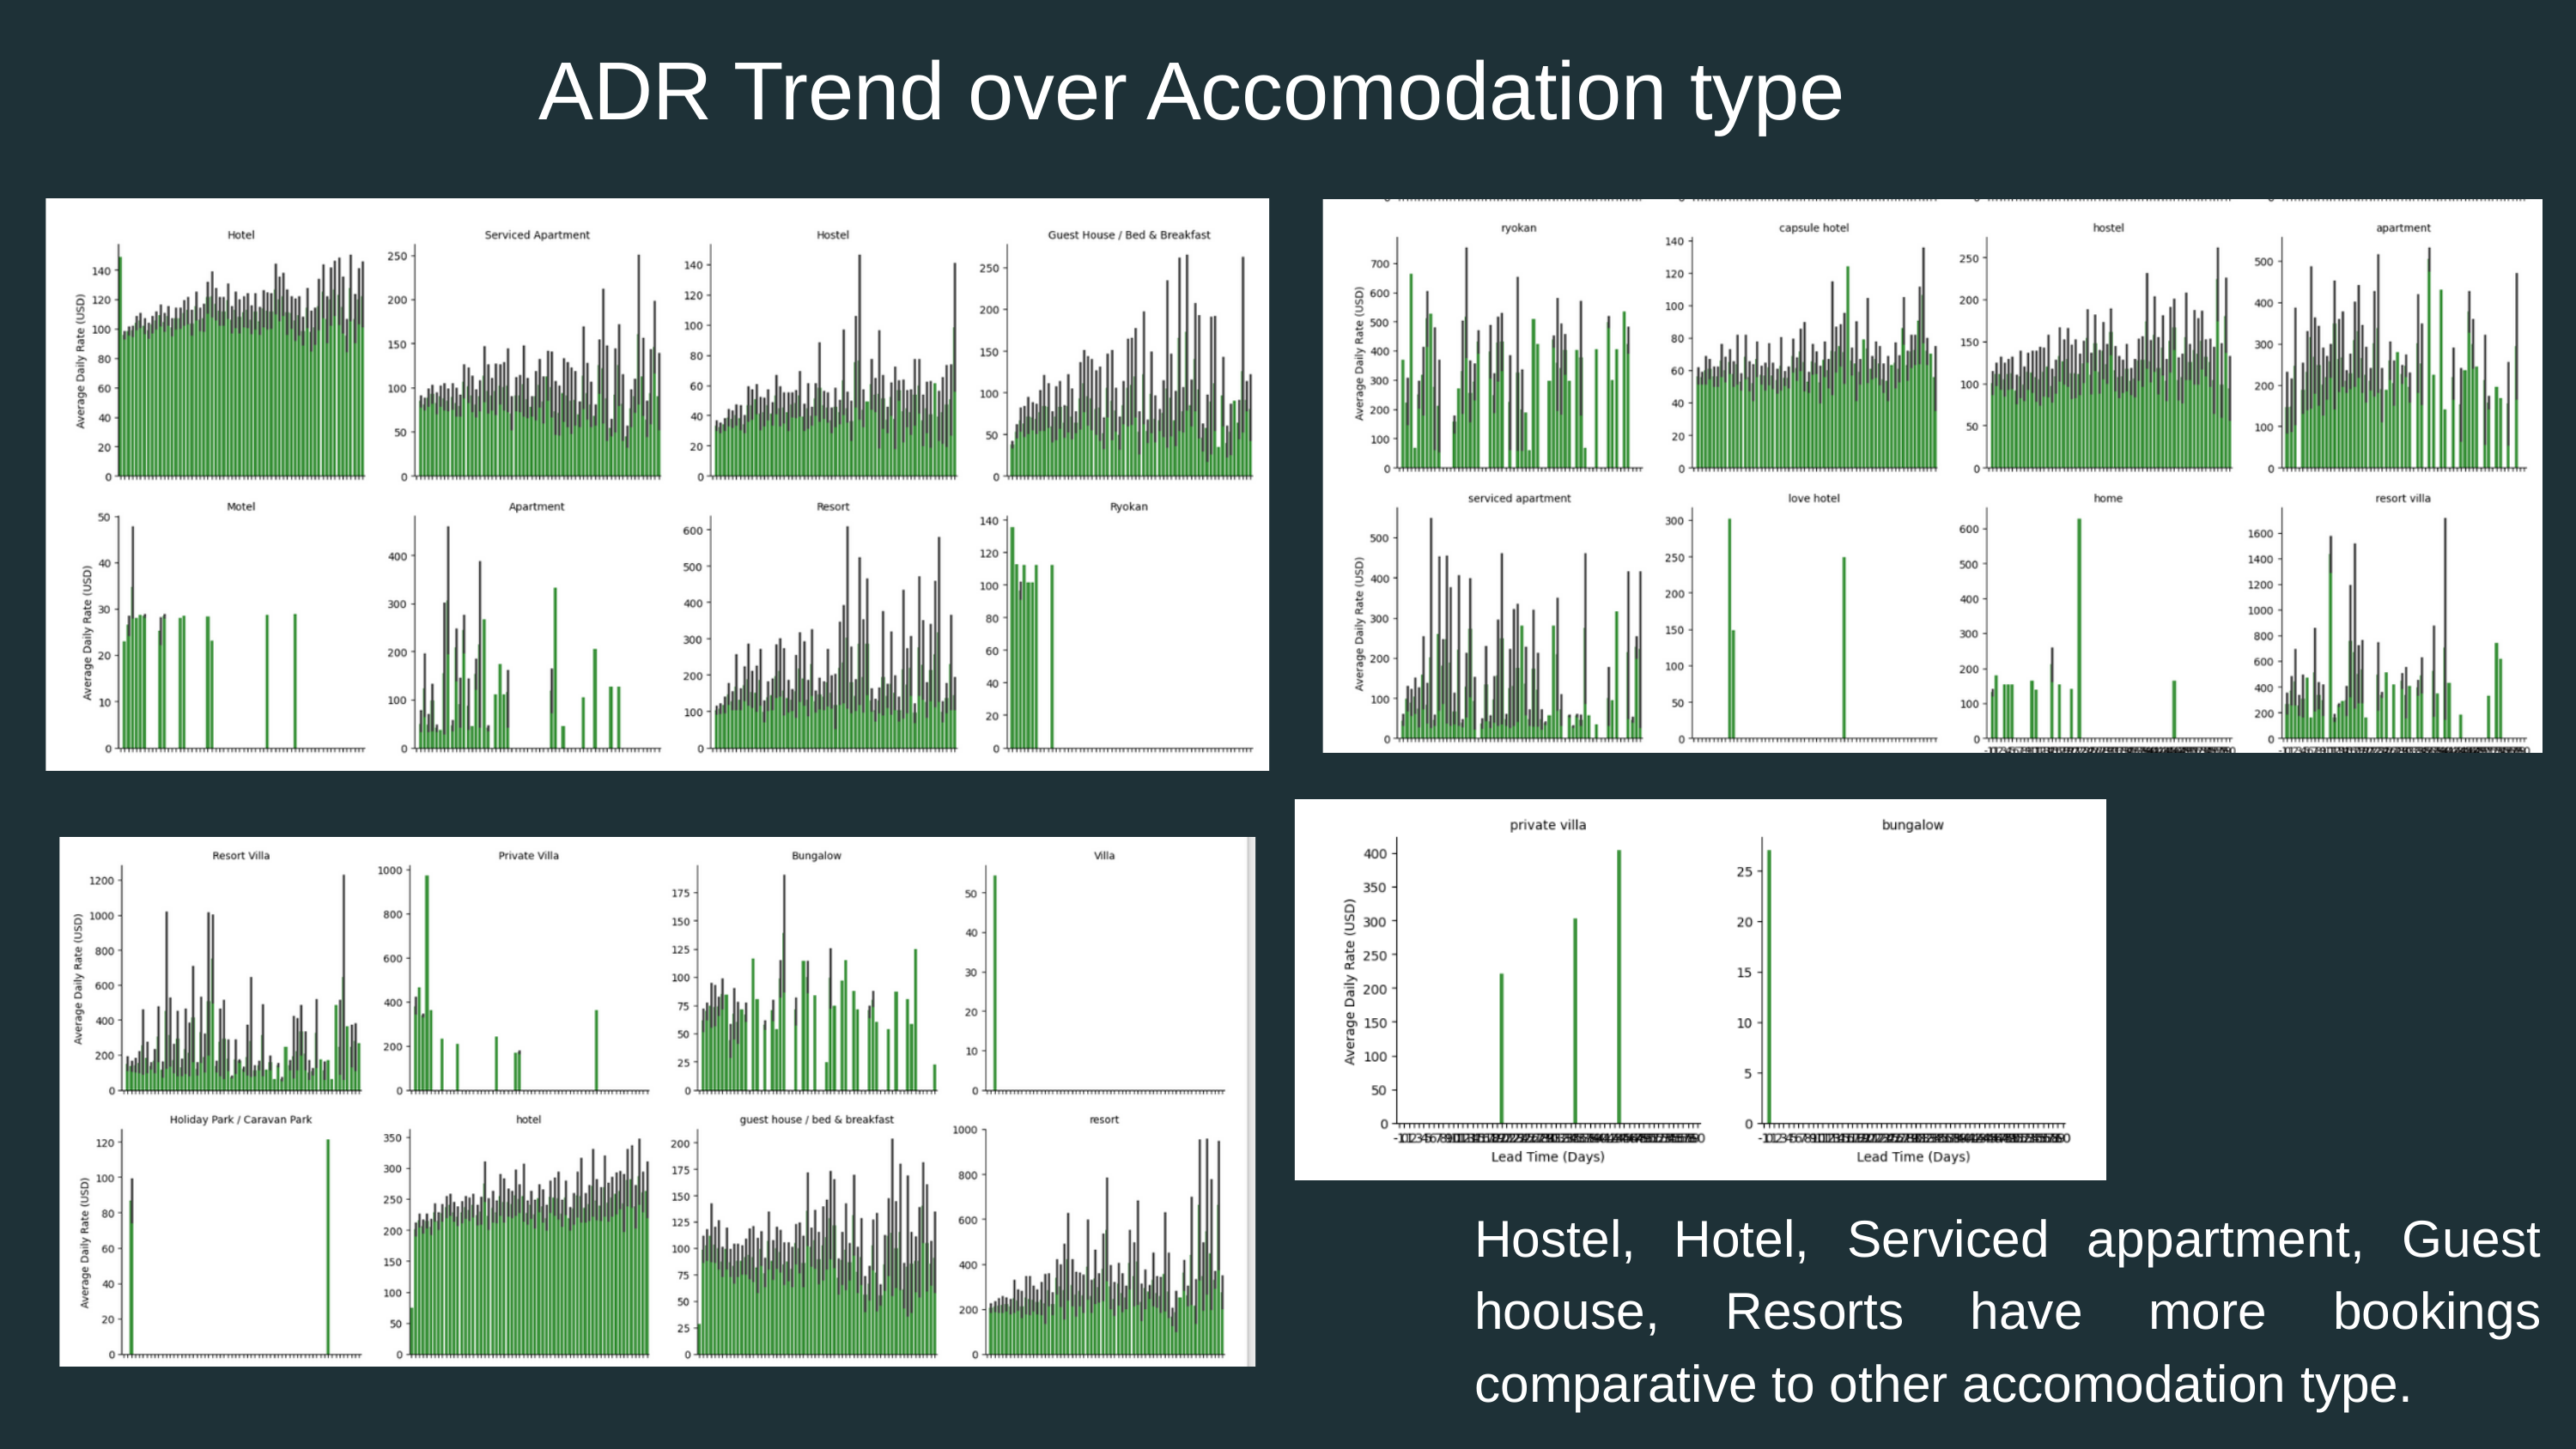

ADR Trend over Accomodation type

Hostel, Hotel, Serviced appartment, Guest hoouse, Resorts have more bookings comparative to other accomodation type.